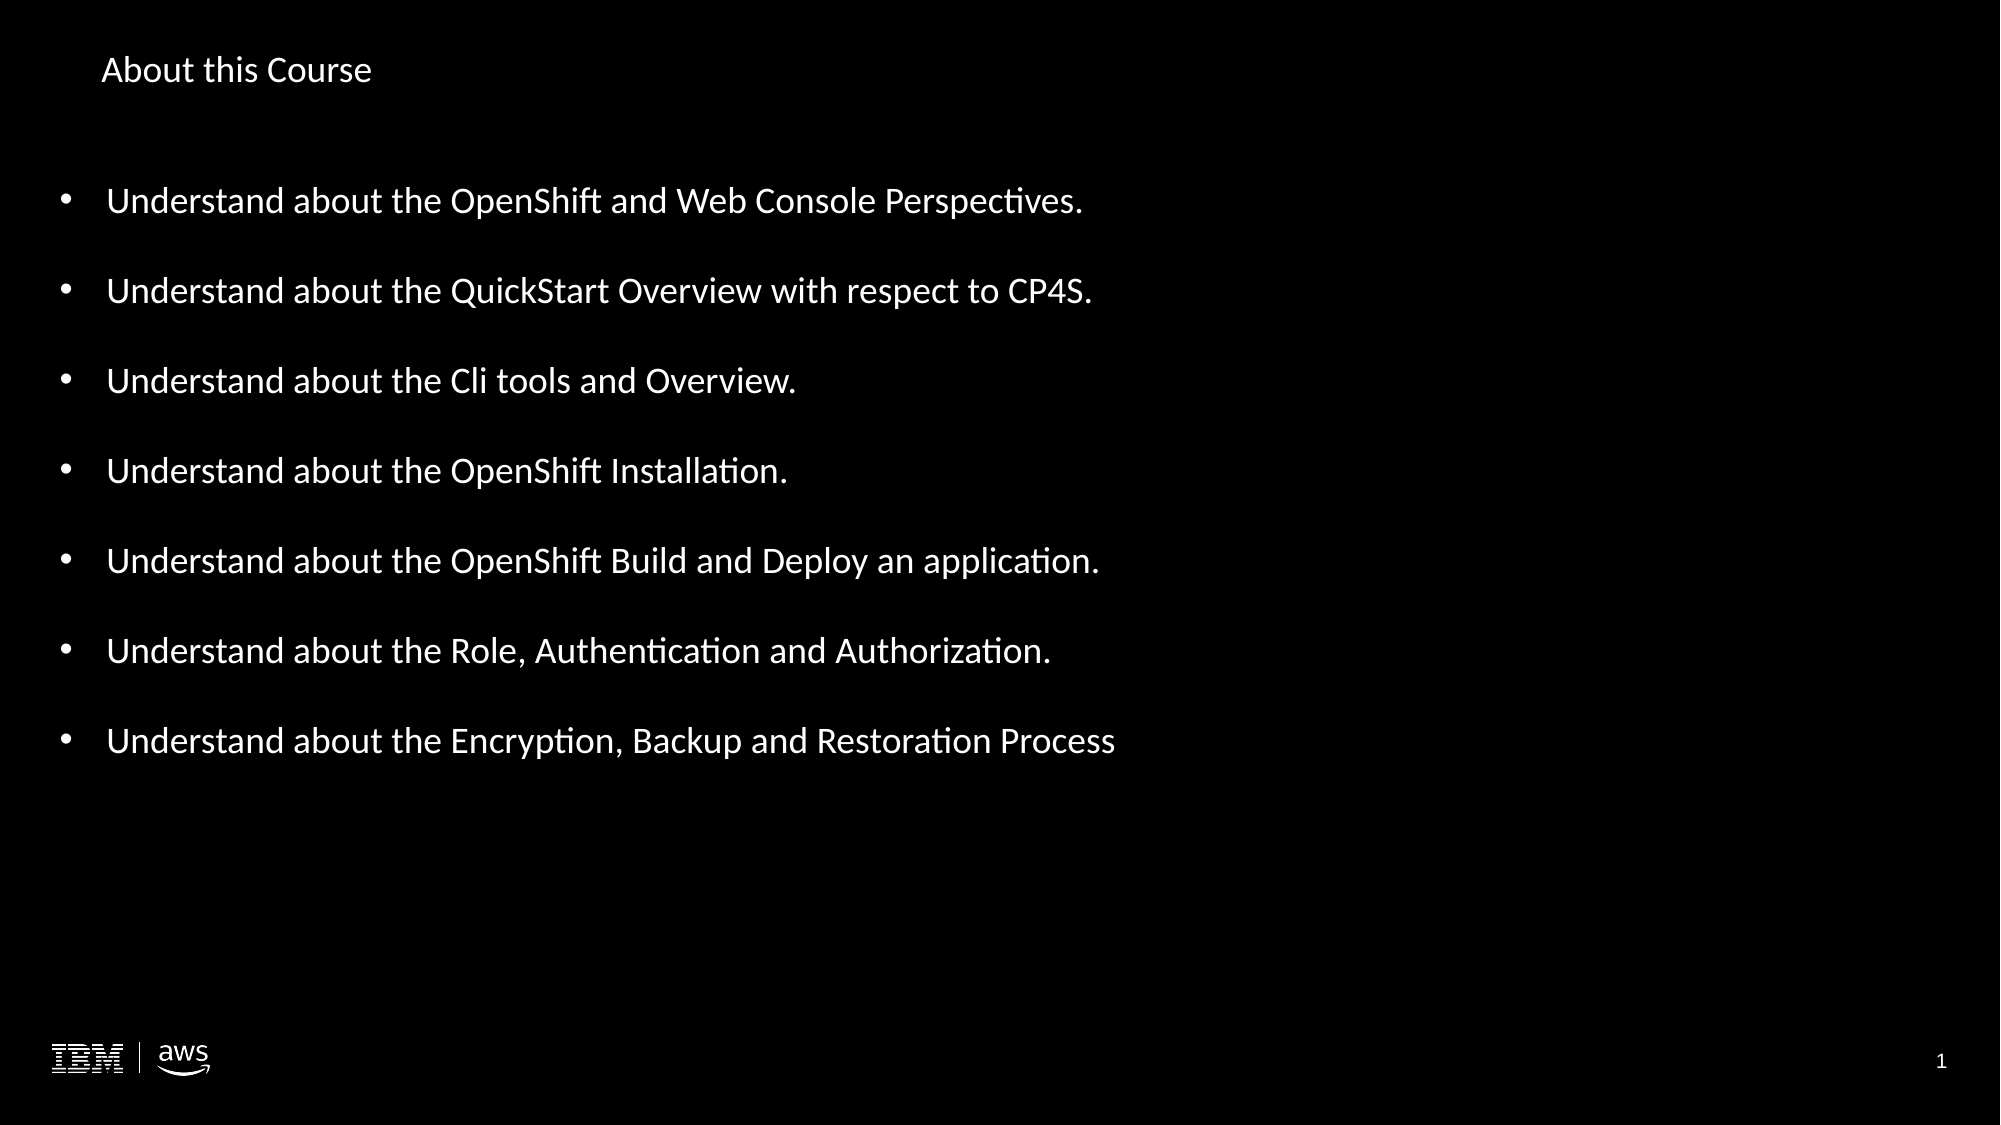

About this Course
Understand about the OpenShift and Web Console Perspectives.

Understand about the QuickStart Overview with respect to CP4S.

Understand about the Cli tools and Overview.

Understand about the OpenShift Installation.

Understand about the OpenShift Build and Deploy an application.

Understand about the Role, Authentication and Authorization.

Understand about the Encryption, Backup and Restoration Process